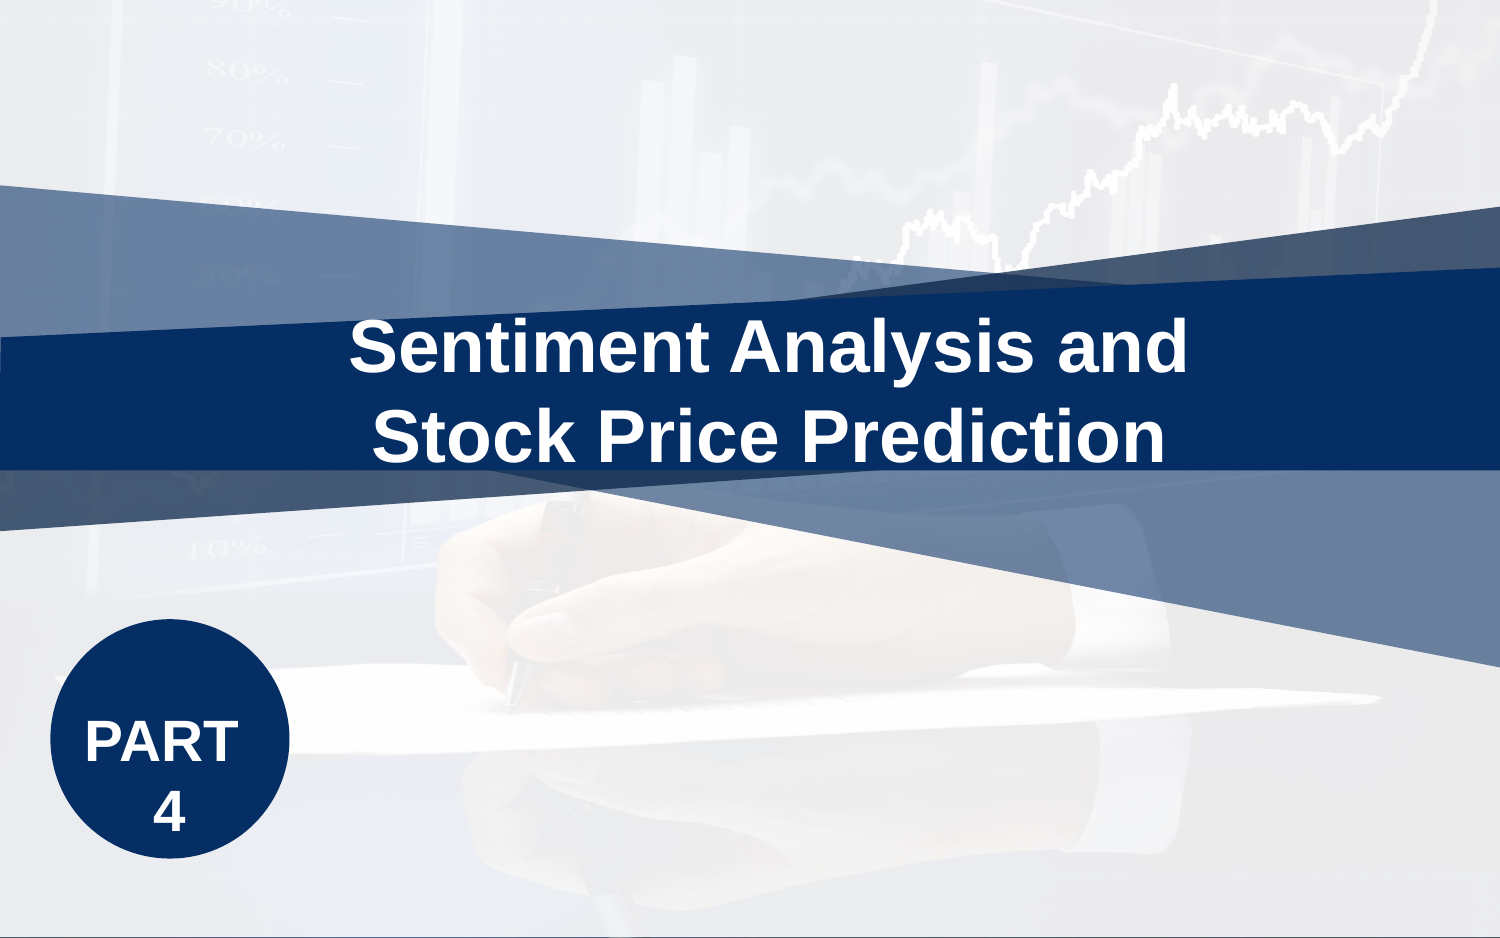

Sentiment Analysis and Stock Price Prediction

PART  4